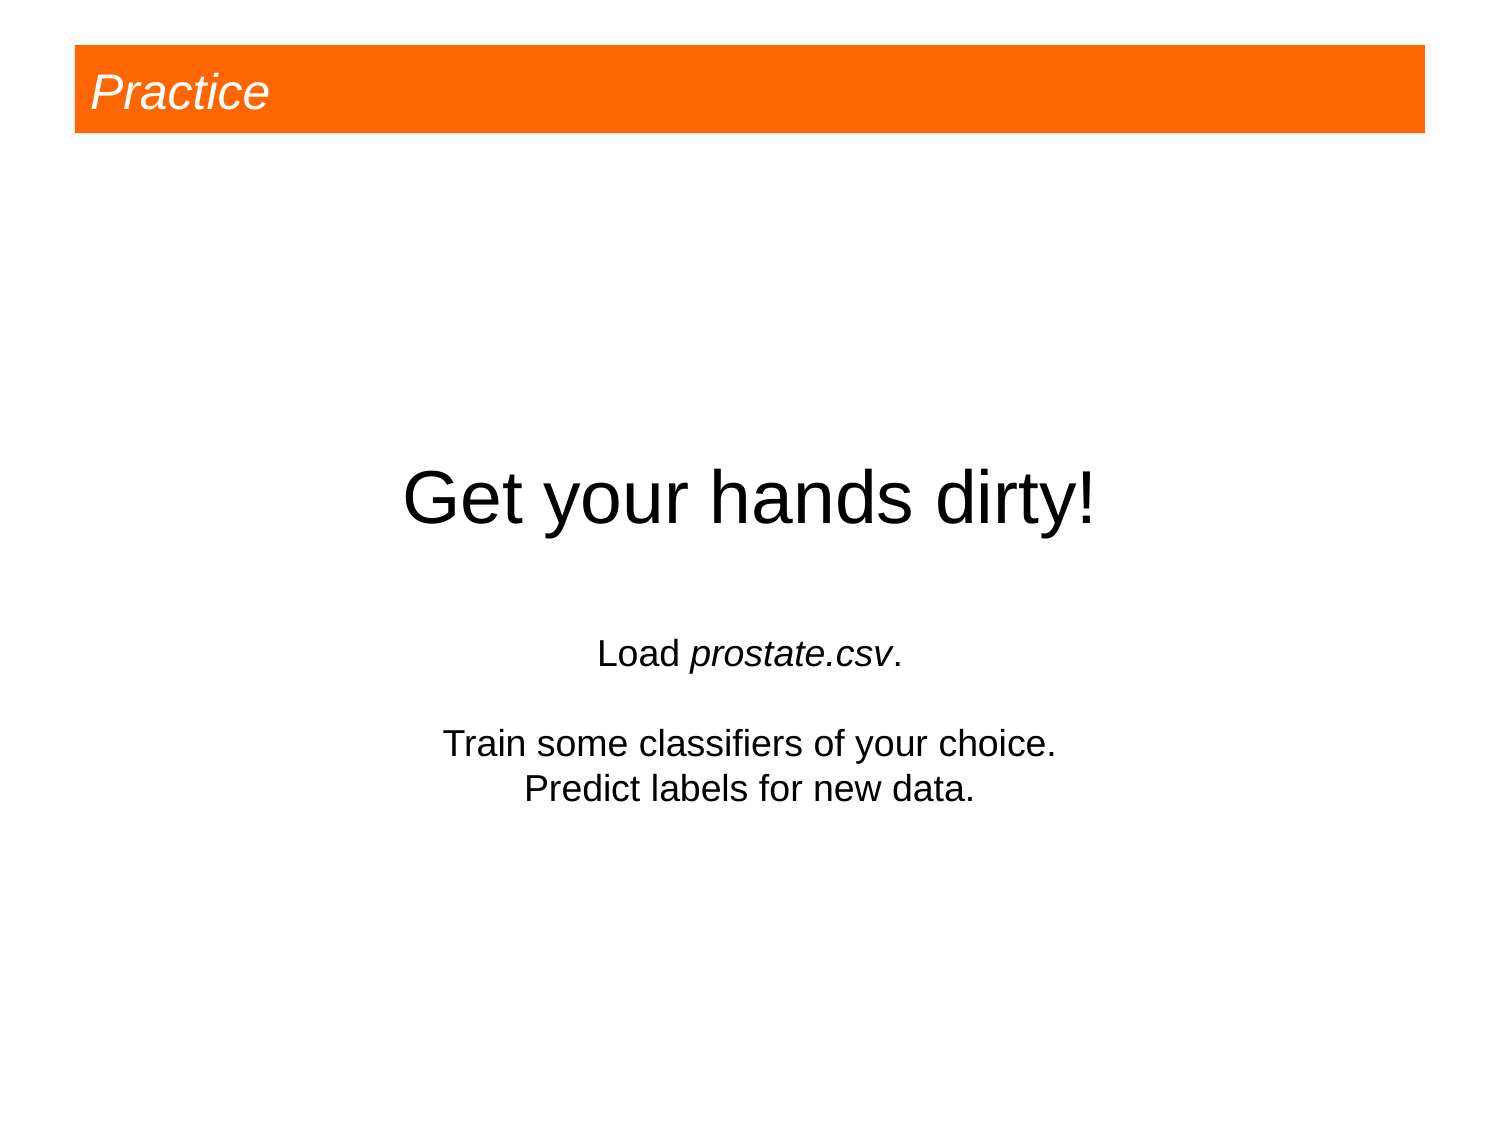

Practice
# Get your hands dirty! Load prostate.csv. Train some classifiers of your choice. Predict labels for new data.